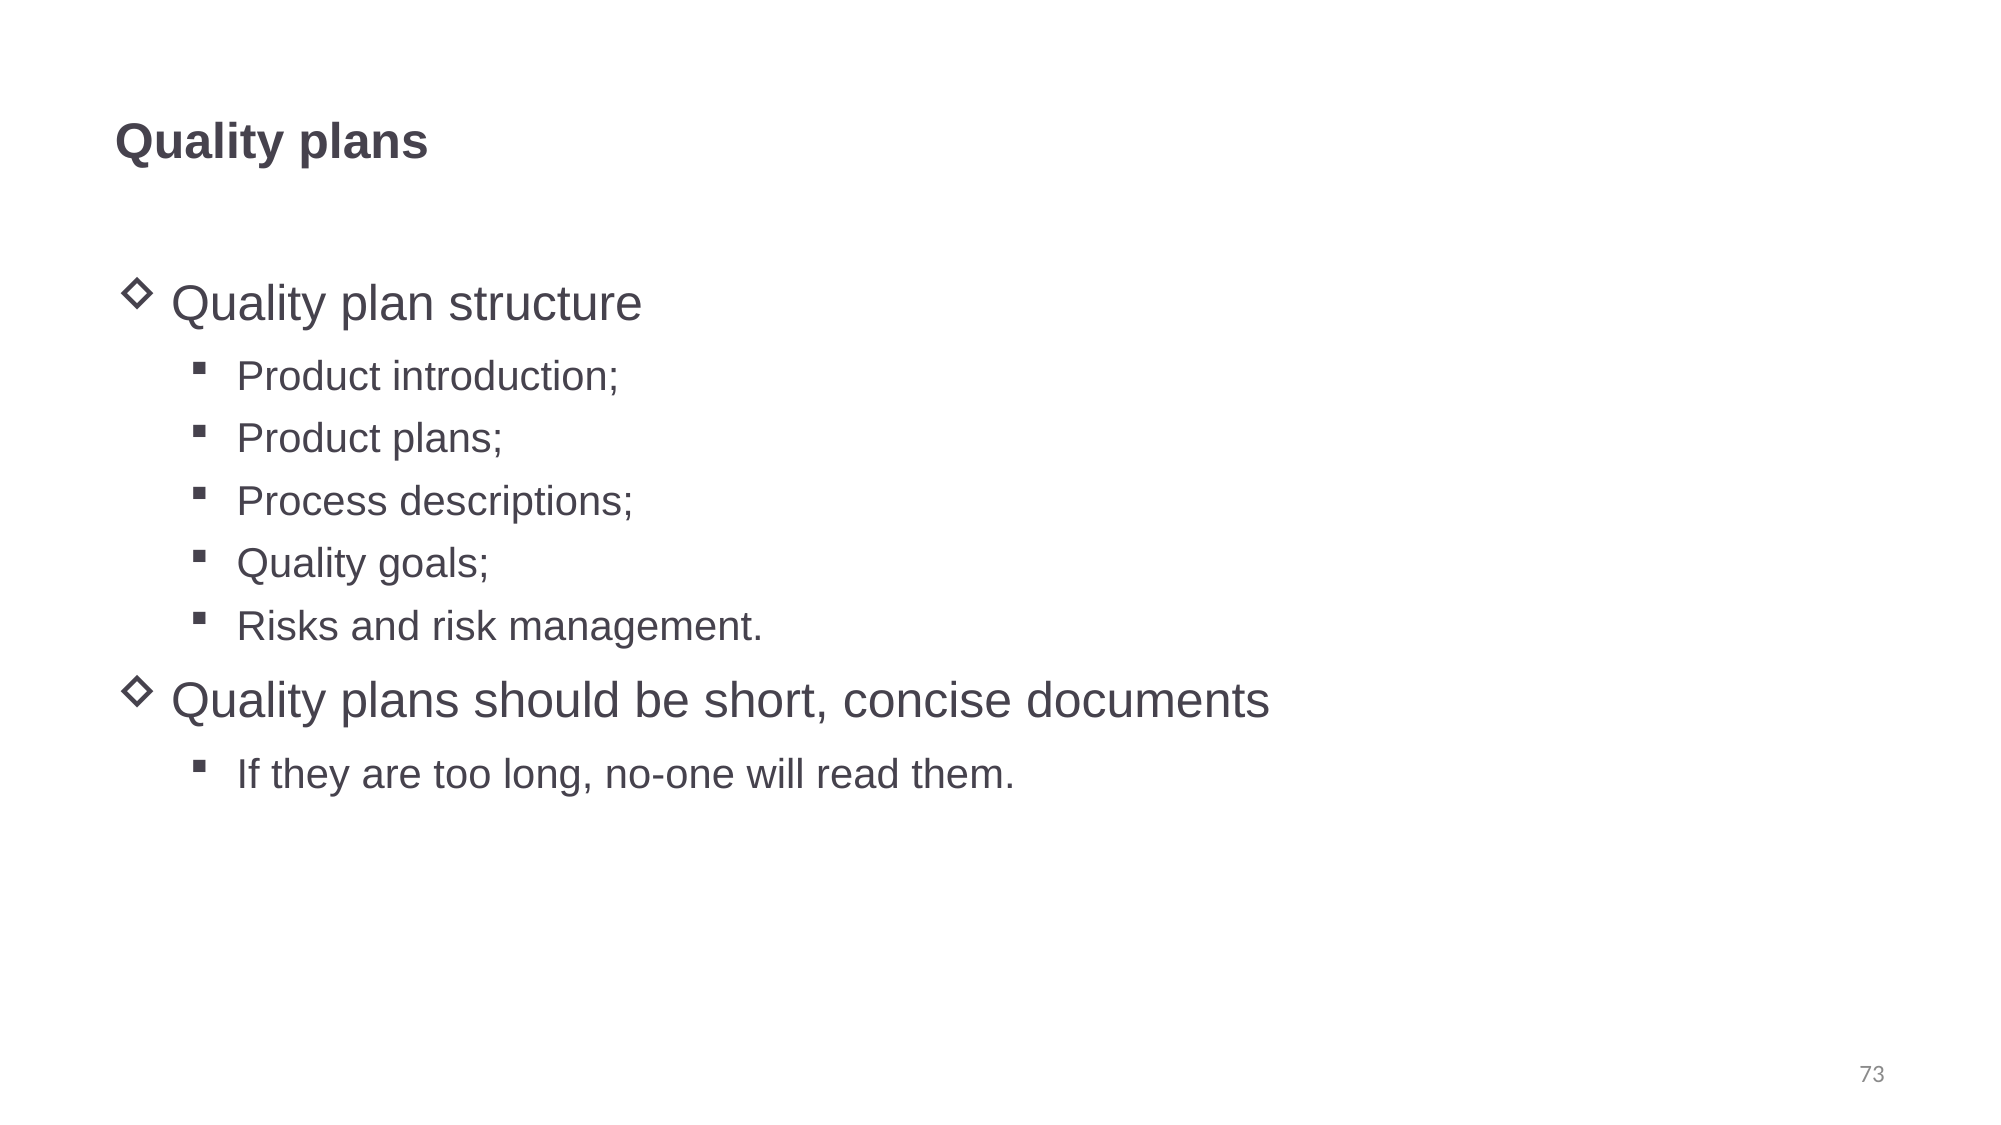

# Quality plans
Quality plan structure
Product introduction;
Product plans;
Process descriptions;
Quality goals;
Risks and risk management.
Quality plans should be short, concise documents
If they are too long, no-one will read them.
73